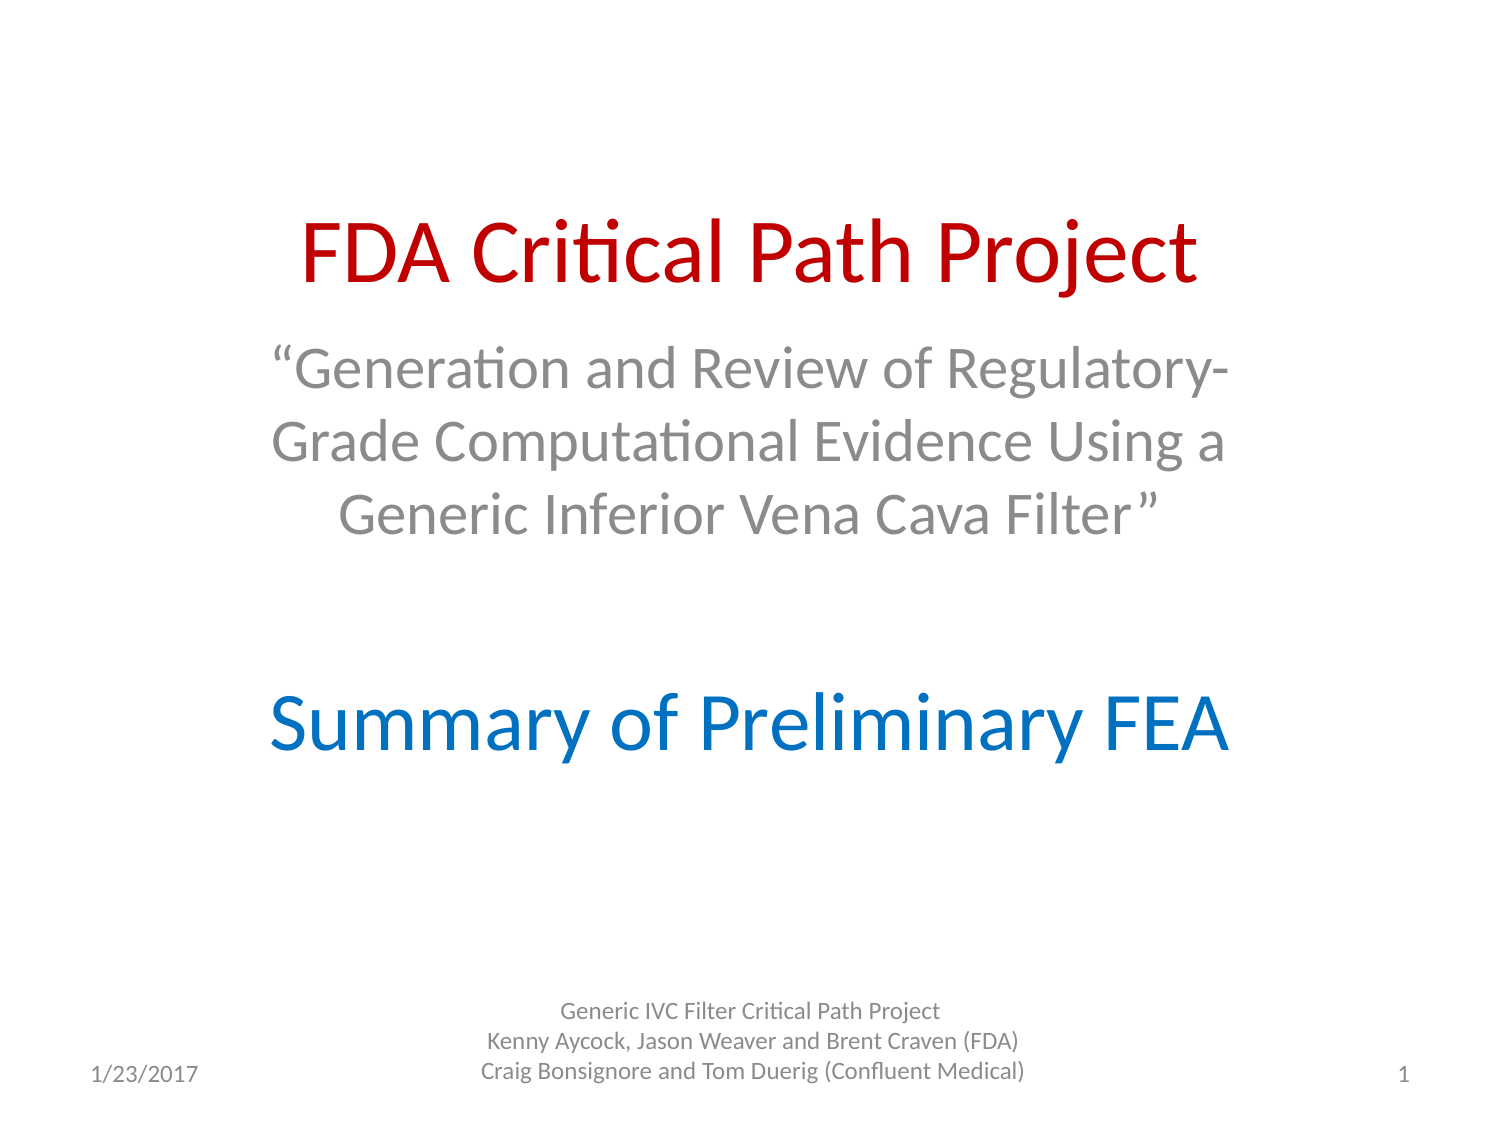

# FDA Critical Path Project
“Generation and Review of Regulatory-Grade Computational Evidence Using a Generic Inferior Vena Cava Filter”

Summary of Preliminary FEA
Generic IVC Filter Critical Path Project
Kenny Aycock, Jason Weaver and Brent Craven (FDA)
Craig Bonsignore and Tom Duerig (Confluent Medical)
1/23/2017
1